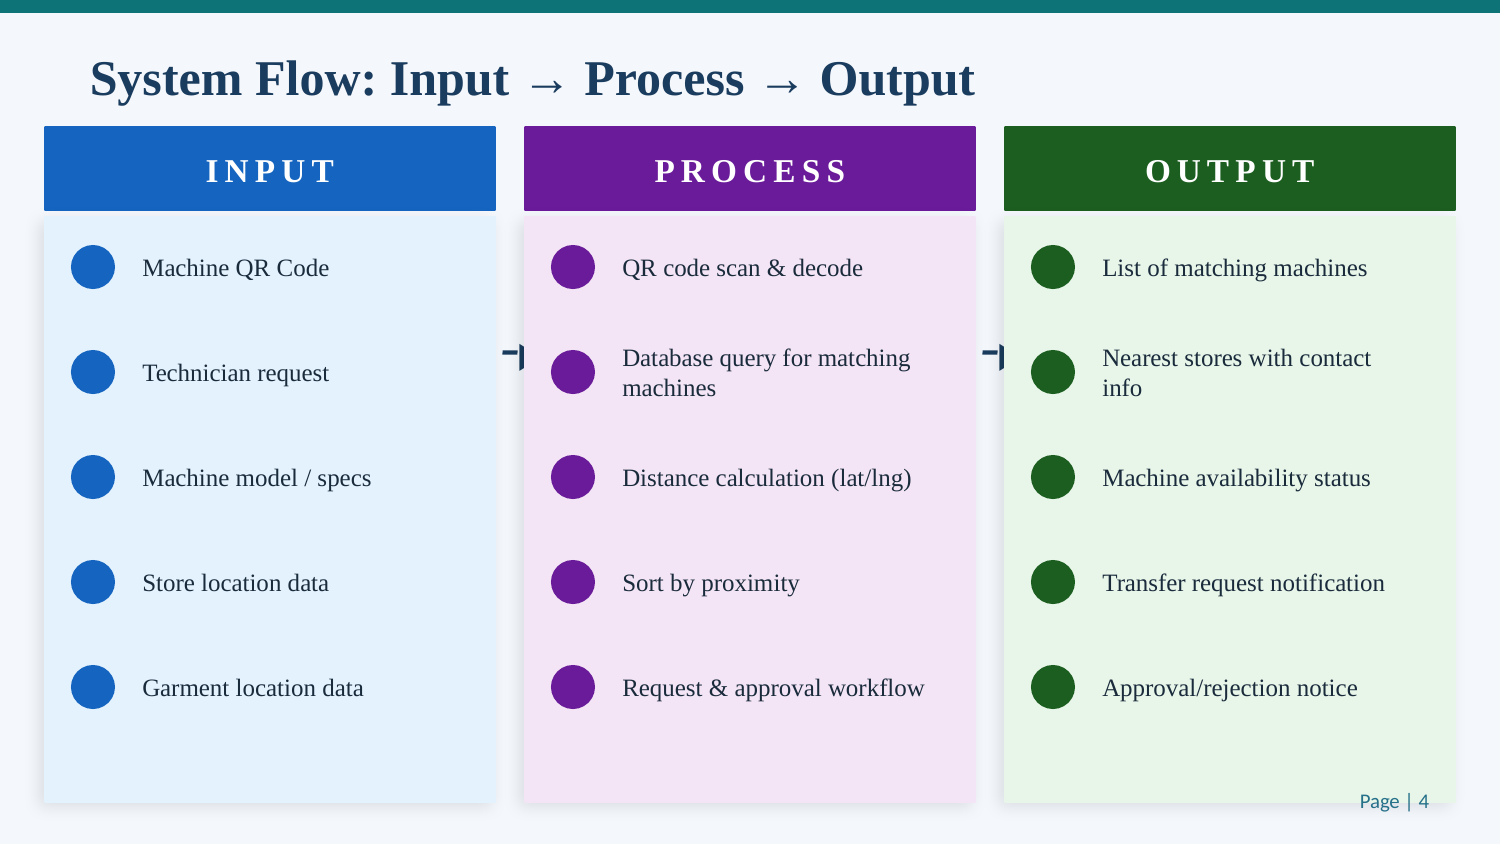

System Flow: Input → Process → Output

INPUT

PROCESS

OUTPUT

Machine QR Code
QR code scan & decode
List of matching machines

▶
▶
Technician request
Database query for matching machines
Nearest stores with contact info

Machine model / specs
Distance calculation (lat/lng)
Machine availability status

Store location data
Sort by proximity
Transfer request notification

Garment location data
Request & approval workflow
Approval/rejection notice

Page | 4